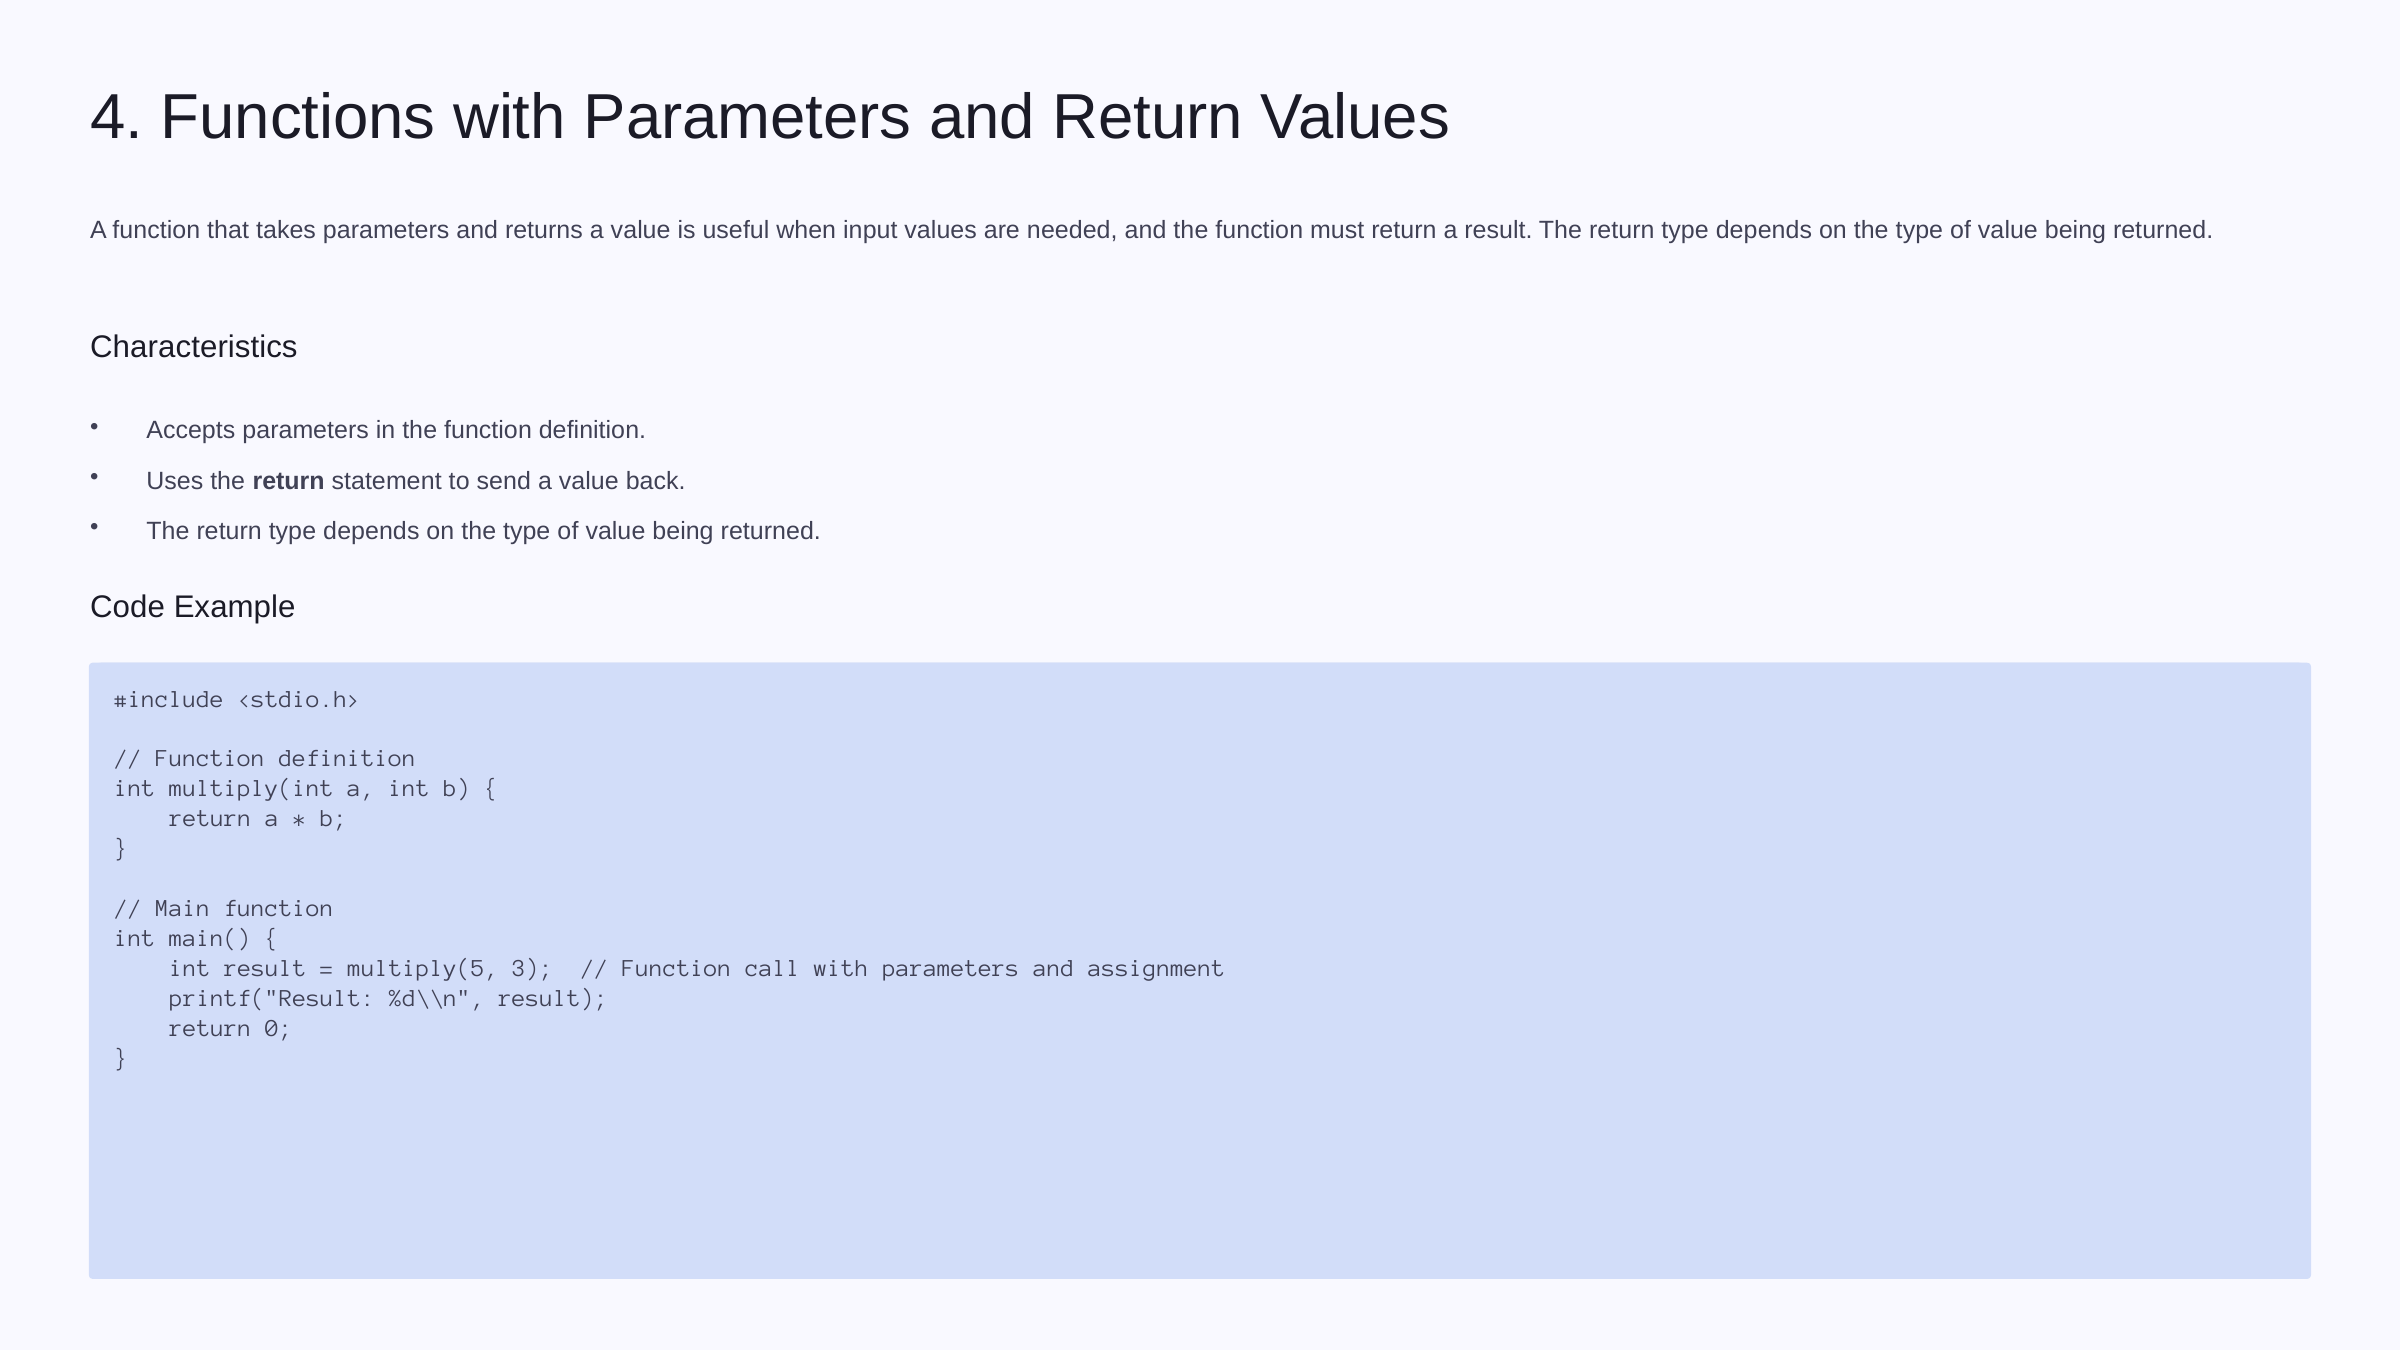

4. Functions with Parameters and Return Values
A function that takes parameters and returns a value is useful when input values are needed, and the function must return a result. The return type depends on the type of value being returned.
Characteristics
Accepts parameters in the function definition.
Uses the return statement to send a value back.
The return type depends on the type of value being returned.
Code Example

#include <stdio.h>

// Function definition
int multiply(int a, int b) {
    return a * b;
}

// Main function
int main() {
    int result = multiply(5, 3);  // Function call with parameters and assignment
    printf("Result: %d\\n", result);
    return 0;
}